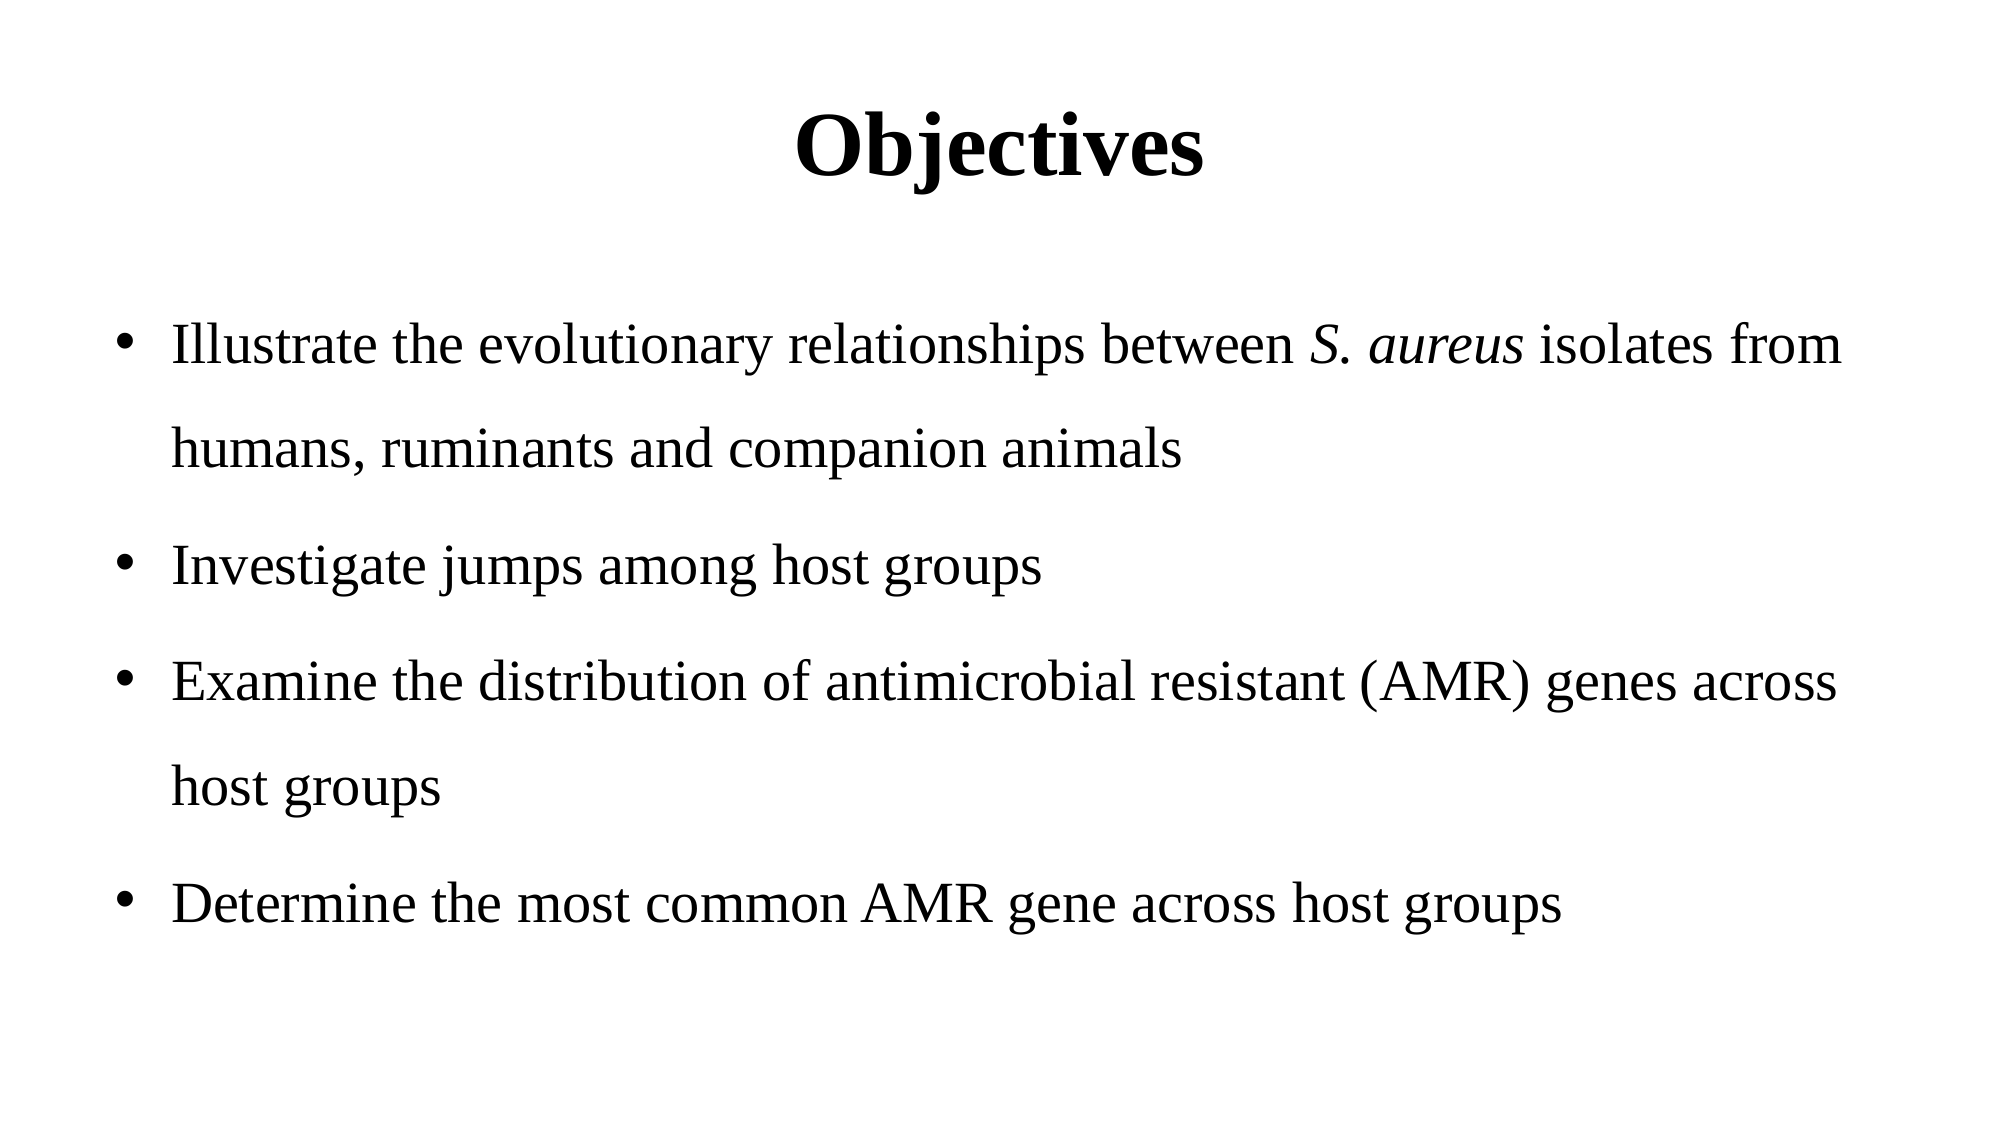

# Objectives
Illustrate the evolutionary relationships between S. aureus isolates from humans, ruminants and companion animals
Investigate jumps among host groups
Examine the distribution of antimicrobial resistant (AMR) genes across host groups
Determine the most common AMR gene across host groups